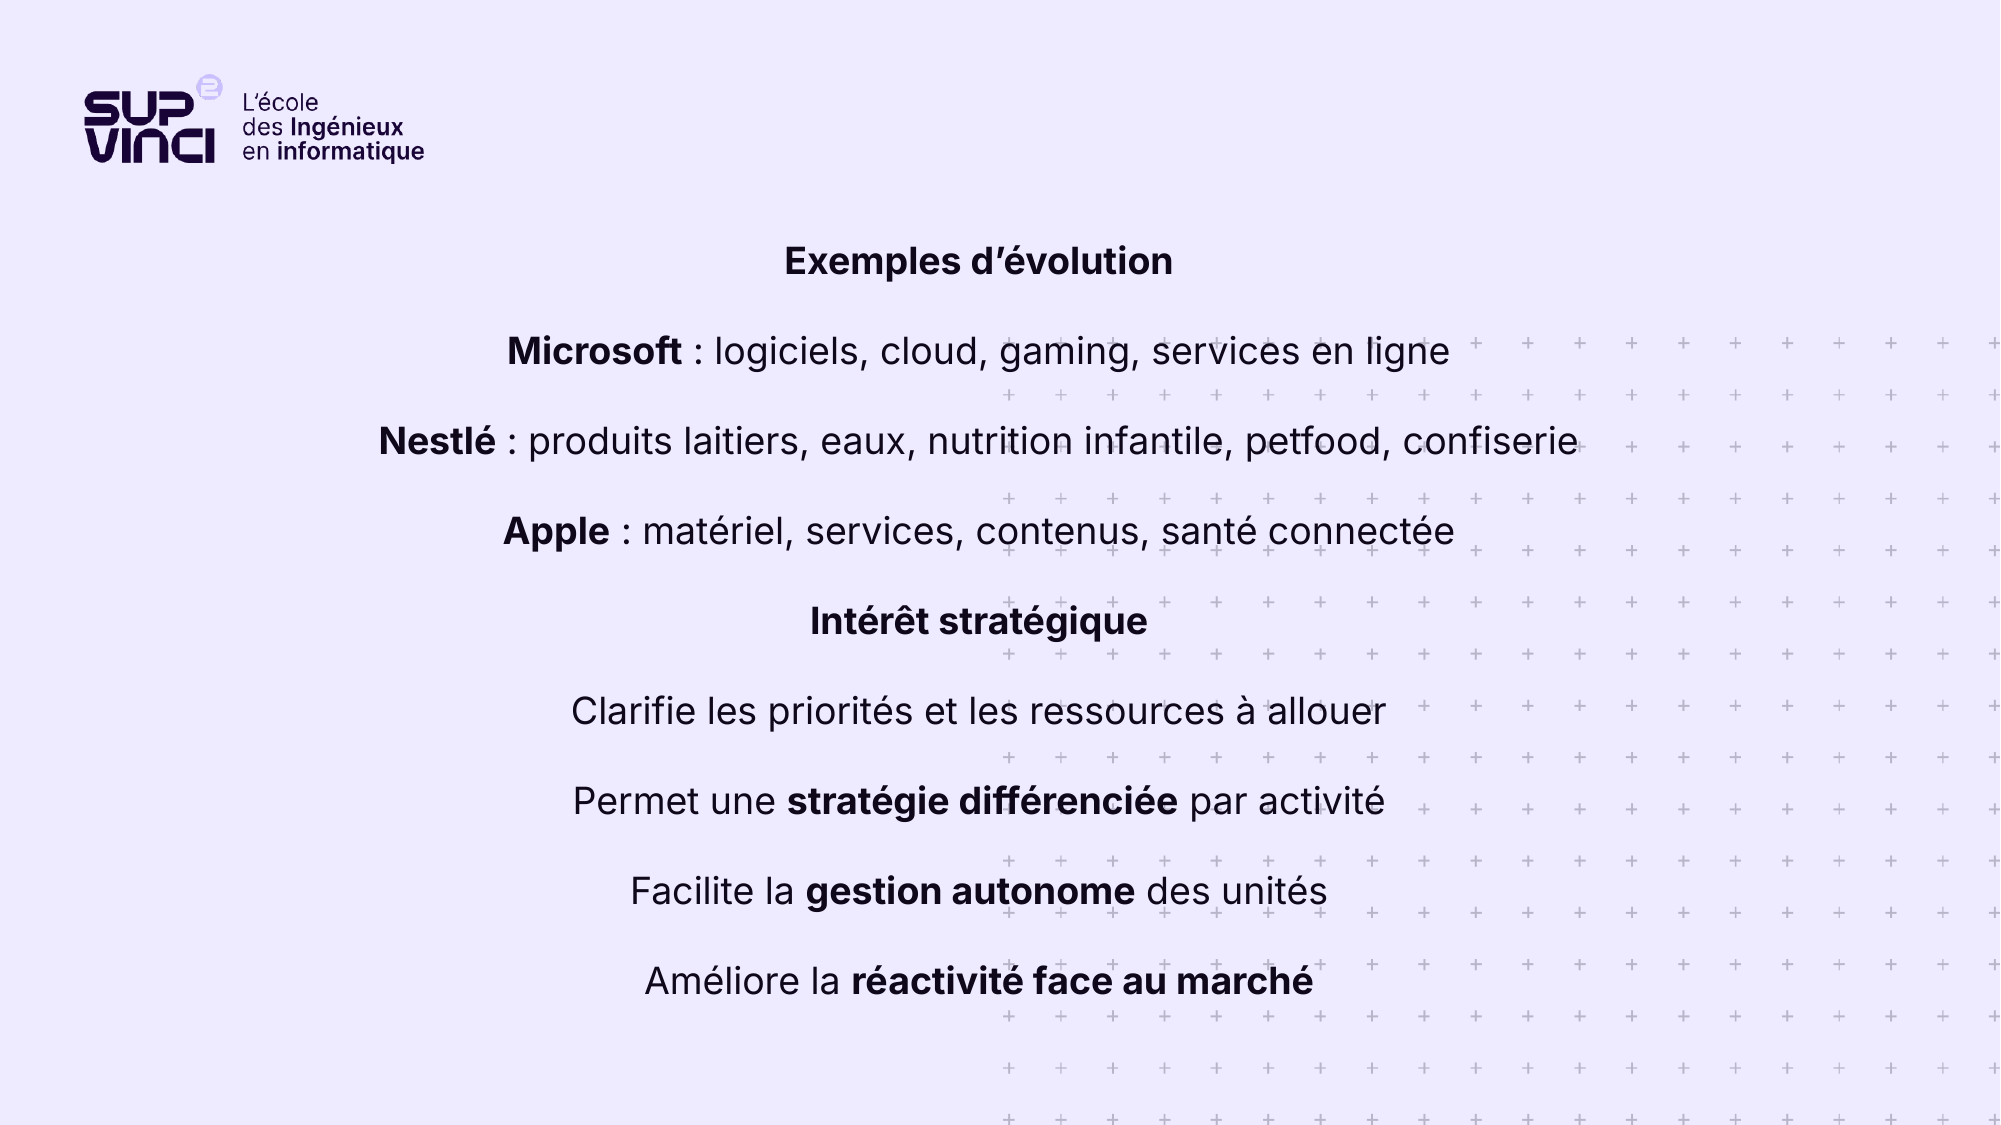

Exemples d’évolution

Microsoft : logiciels, cloud, gaming, services en ligne

Nestlé : produits laitiers, eaux, nutrition infantile, petfood, confiserie

Apple : matériel, services, contenus, santé connectée

Intérêt stratégique

Clarifie les priorités et les ressources à allouer

Permet une stratégie différenciée par activité

Facilite la gestion autonome des unités

Améliore la réactivité face au marché